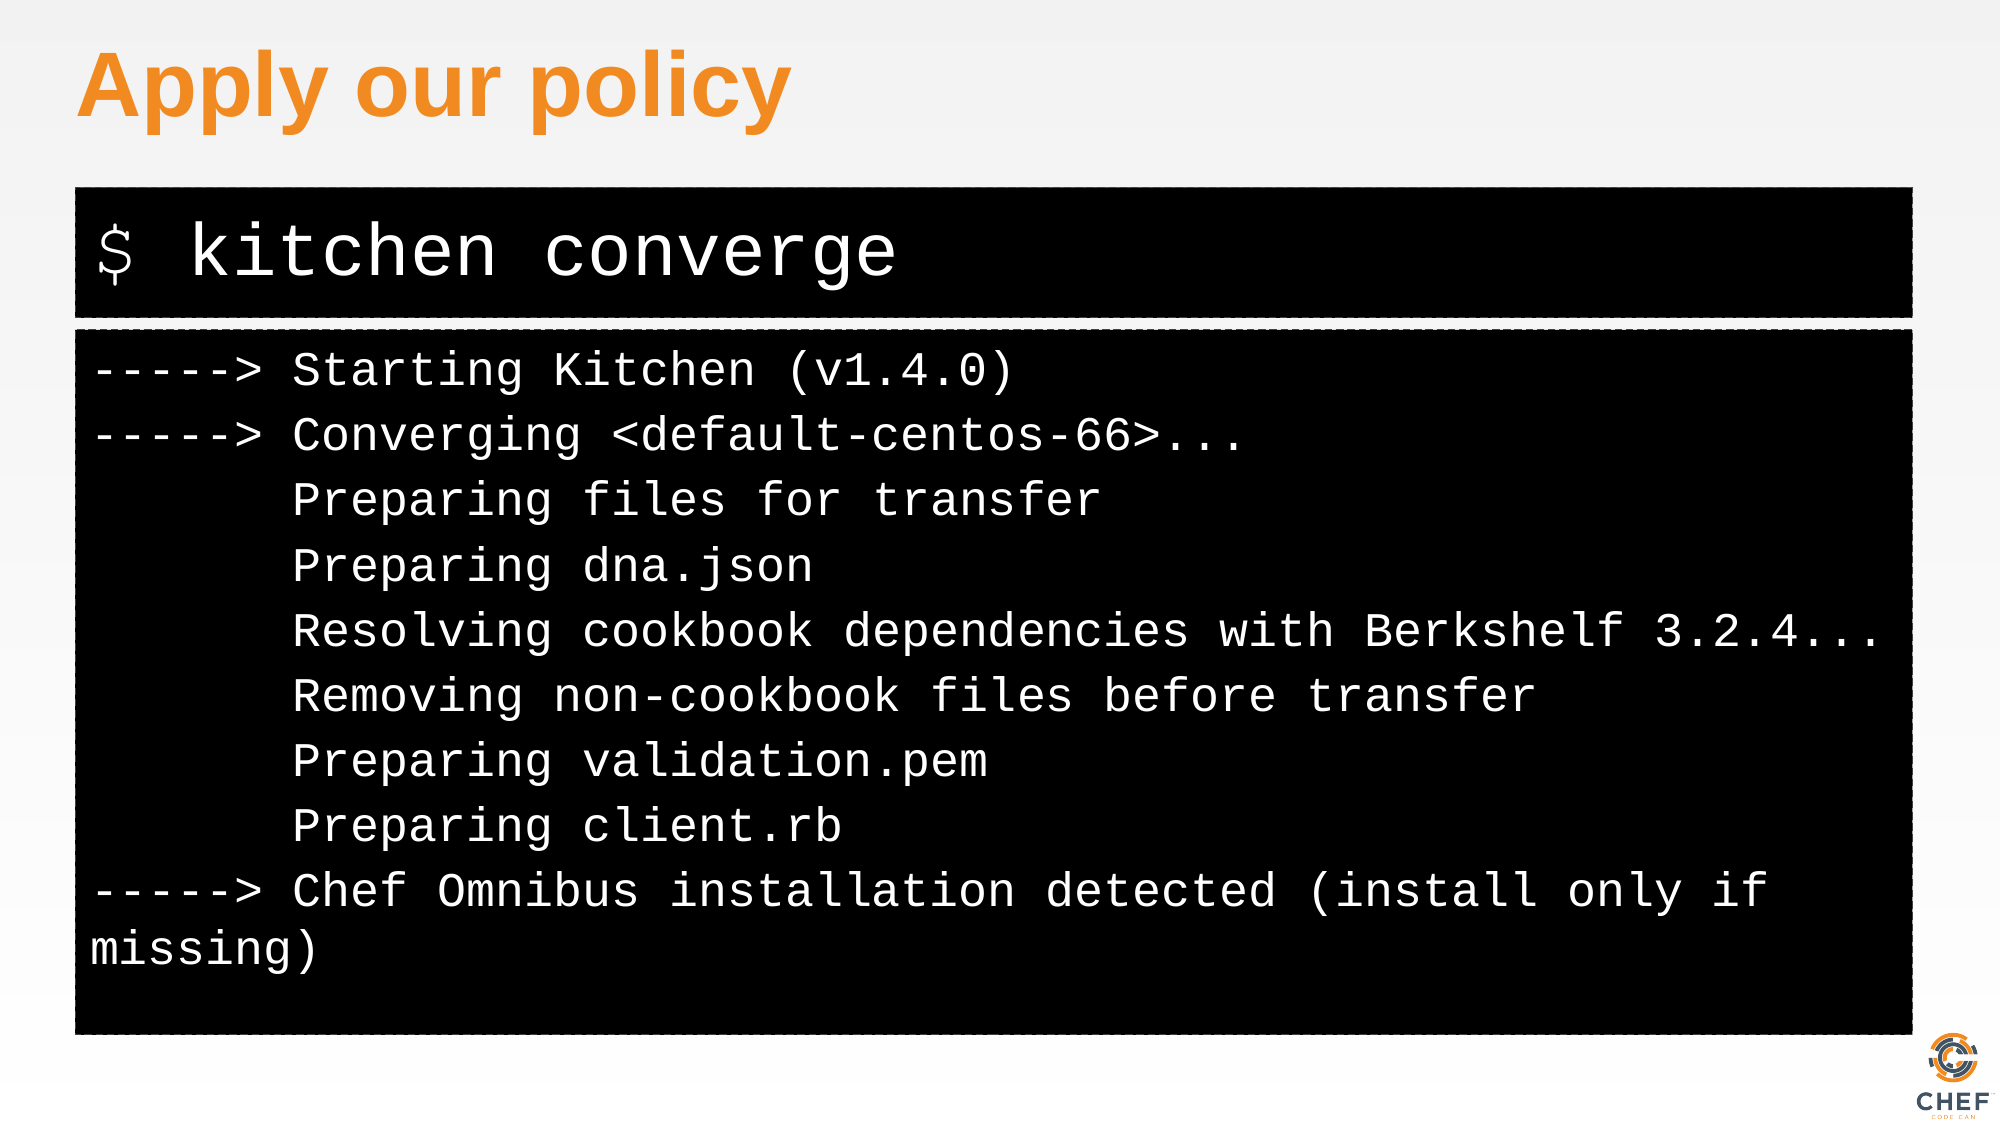

# Apply our policy
kitchen converge
-----> Starting Kitchen (v1.4.0)
-----> Converging <default-centos-66>...
       Preparing files for transfer
       Preparing dna.json
       Resolving cookbook dependencies with Berkshelf 3.2.4...
       Removing non-cookbook files before transfer
       Preparing validation.pem
       Preparing client.rb
-----> Chef Omnibus installation detected (install only if missing)